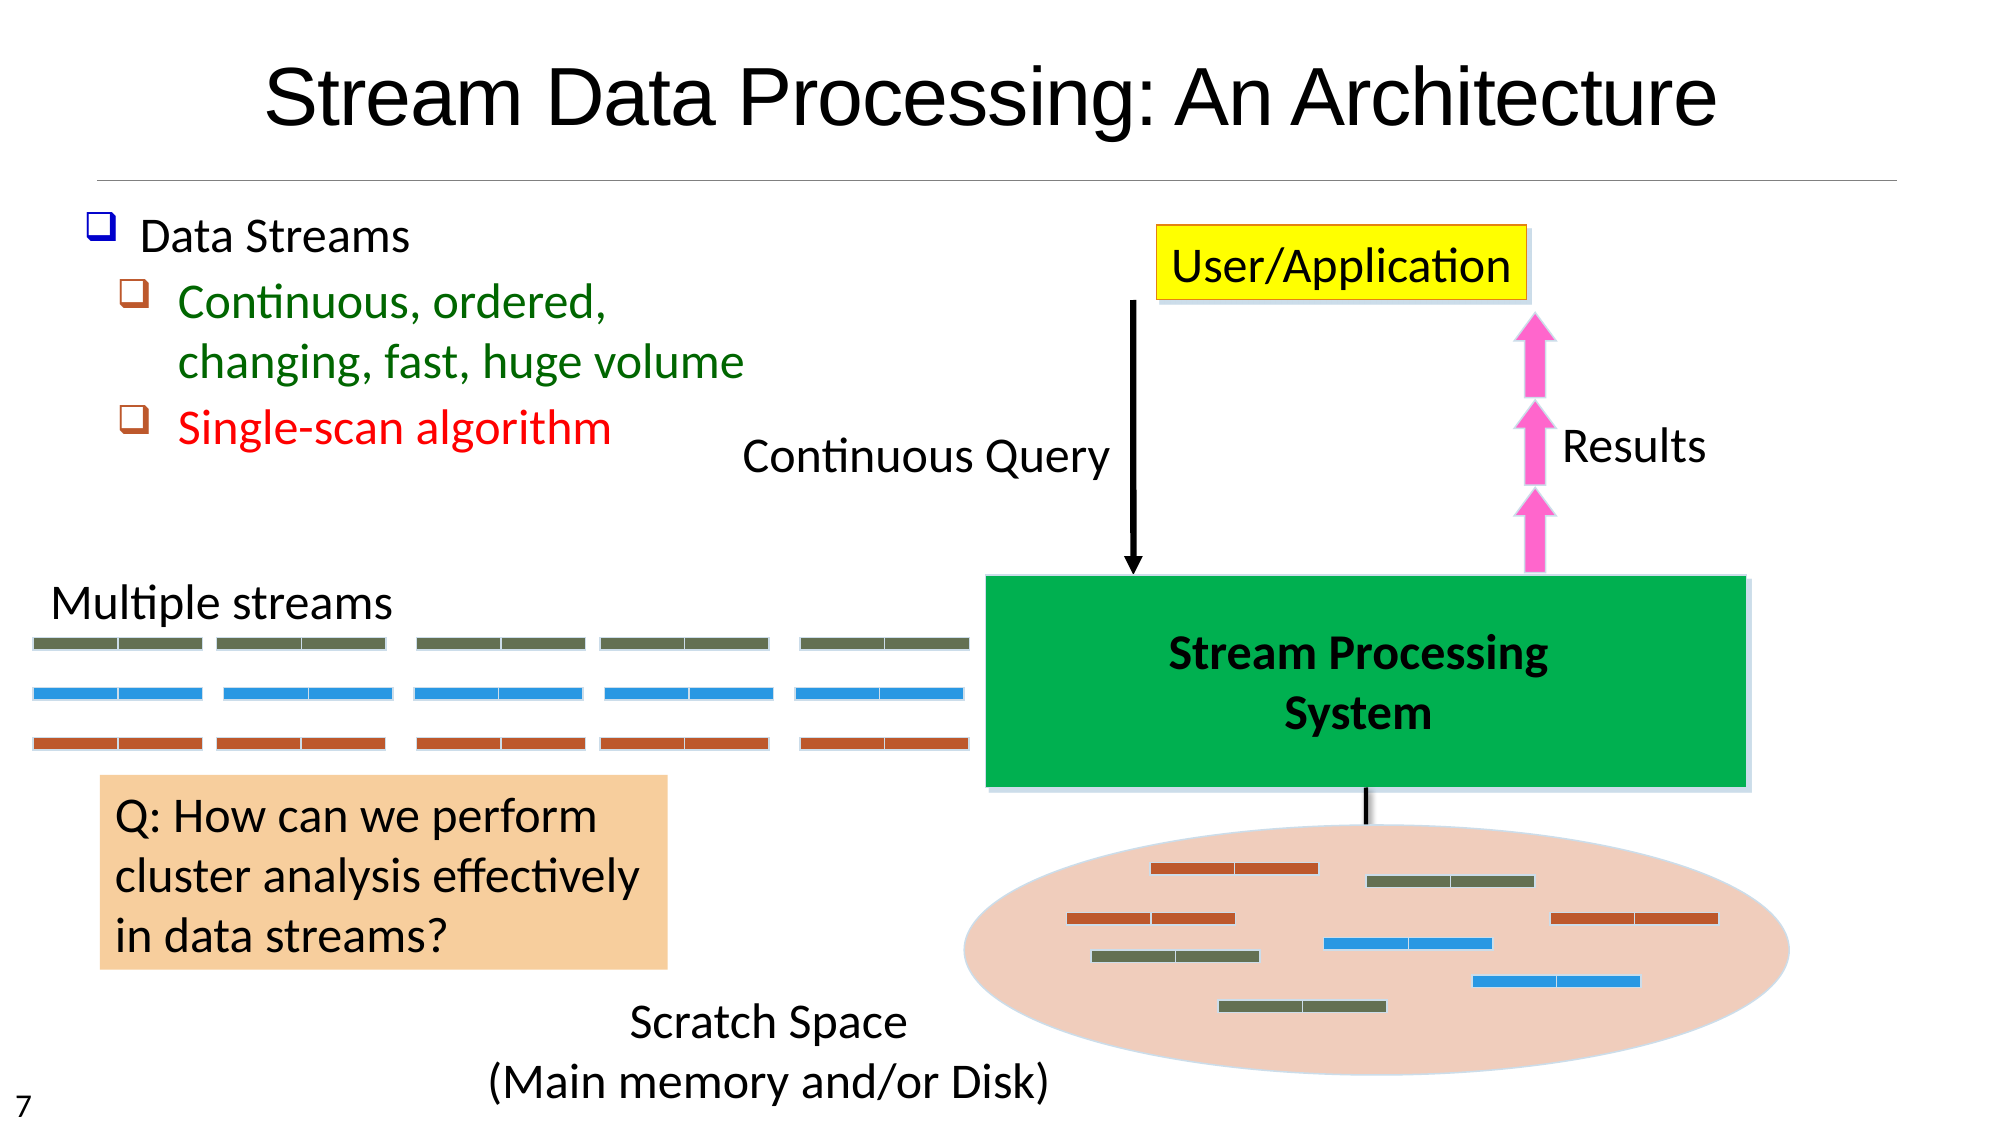

# Stream Data Processing: An Architecture
Data Streams
Continuous, ordered, changing, fast, huge volume
Single-scan algorithm
User/Application

Results

Stream Processing
System

Continuous Query
Multiple streams

Q: How can we perform cluster analysis effectively in data streams?
Scratch Space
(Main memory and/or Disk)